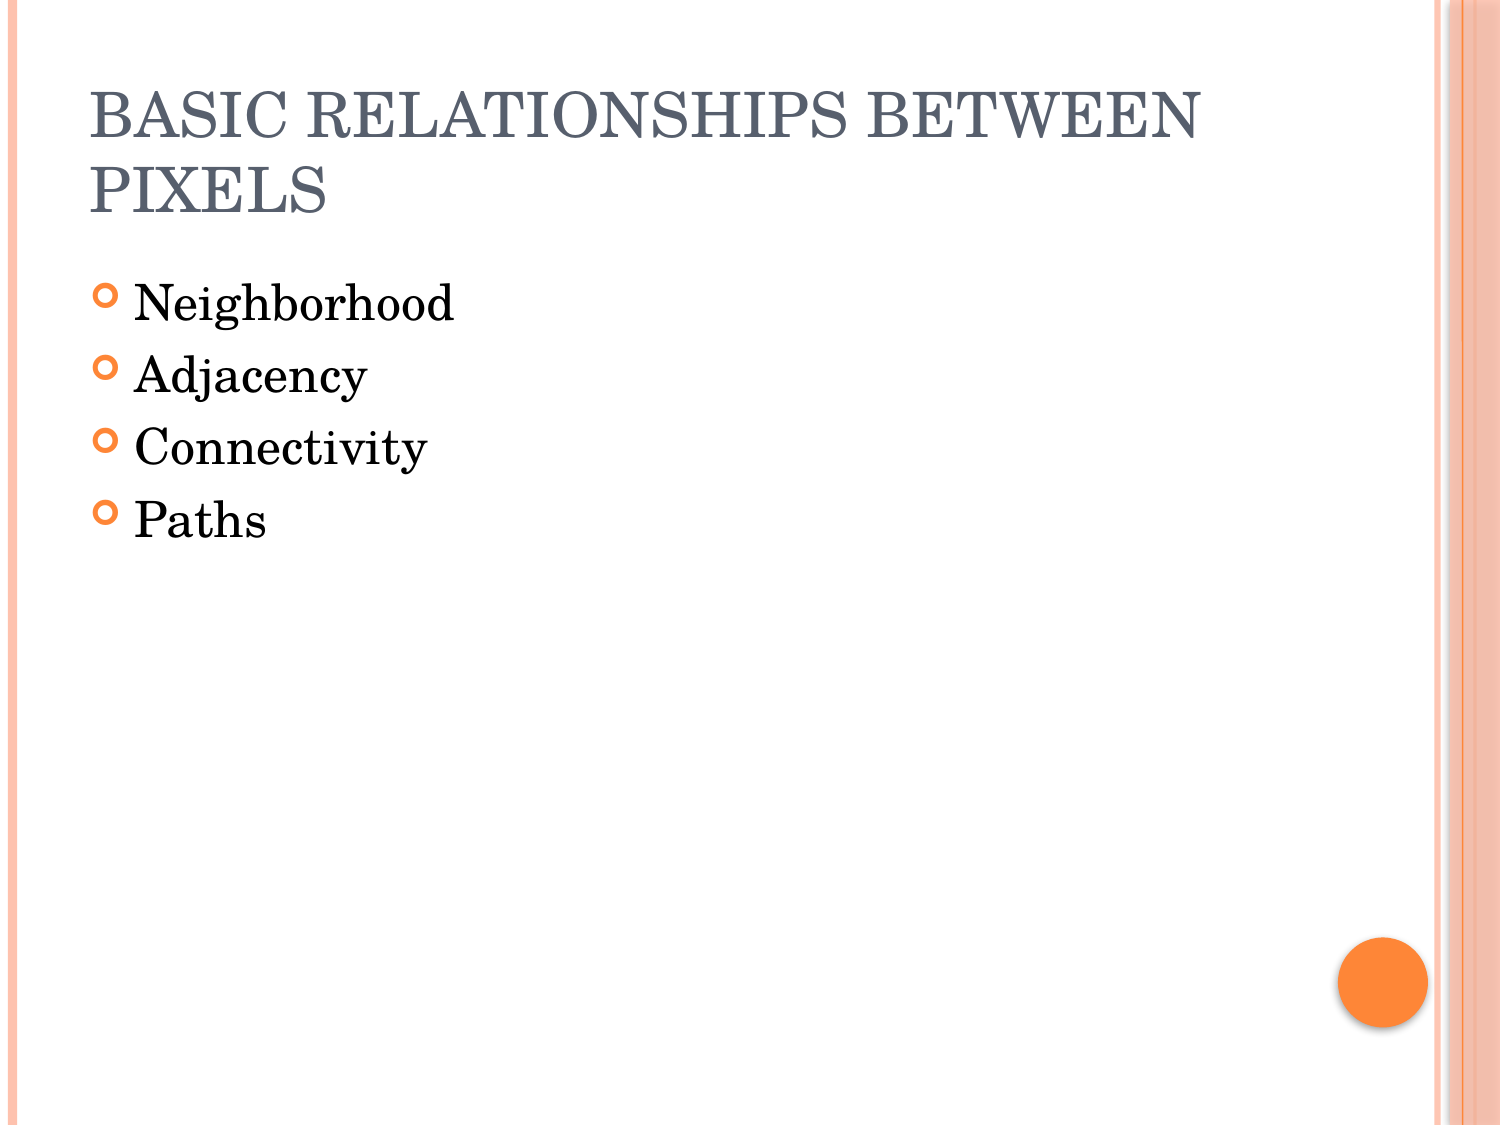

# Basic Relationships Between Pixels
Neighborhood
Adjacency
Connectivity
Paths